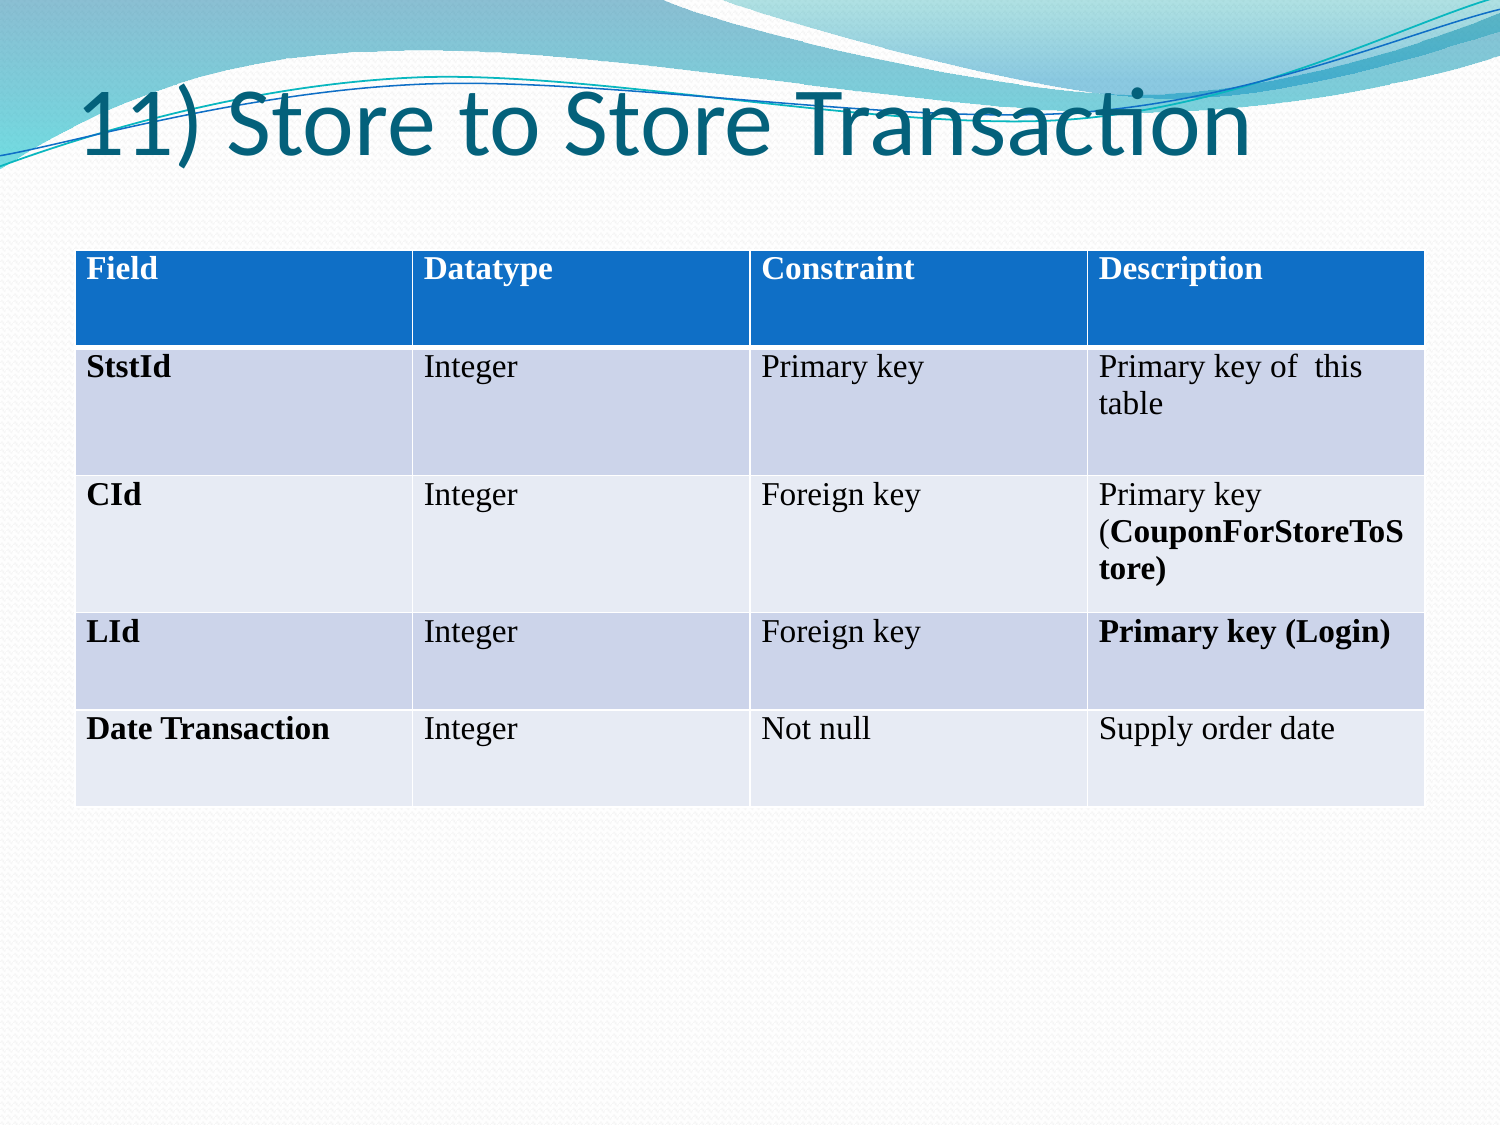

# 11) Store to Store Transaction
| Field | Datatype | Constraint | Description |
| --- | --- | --- | --- |
| StstId | Integer | Primary key | Primary key of this table |
| CId | Integer | Foreign key | Primary key (CouponForStoreToStore) |
| LId | Integer | Foreign key | Primary key (Login) |
| Date Transaction | Integer | Not null | Supply order date |